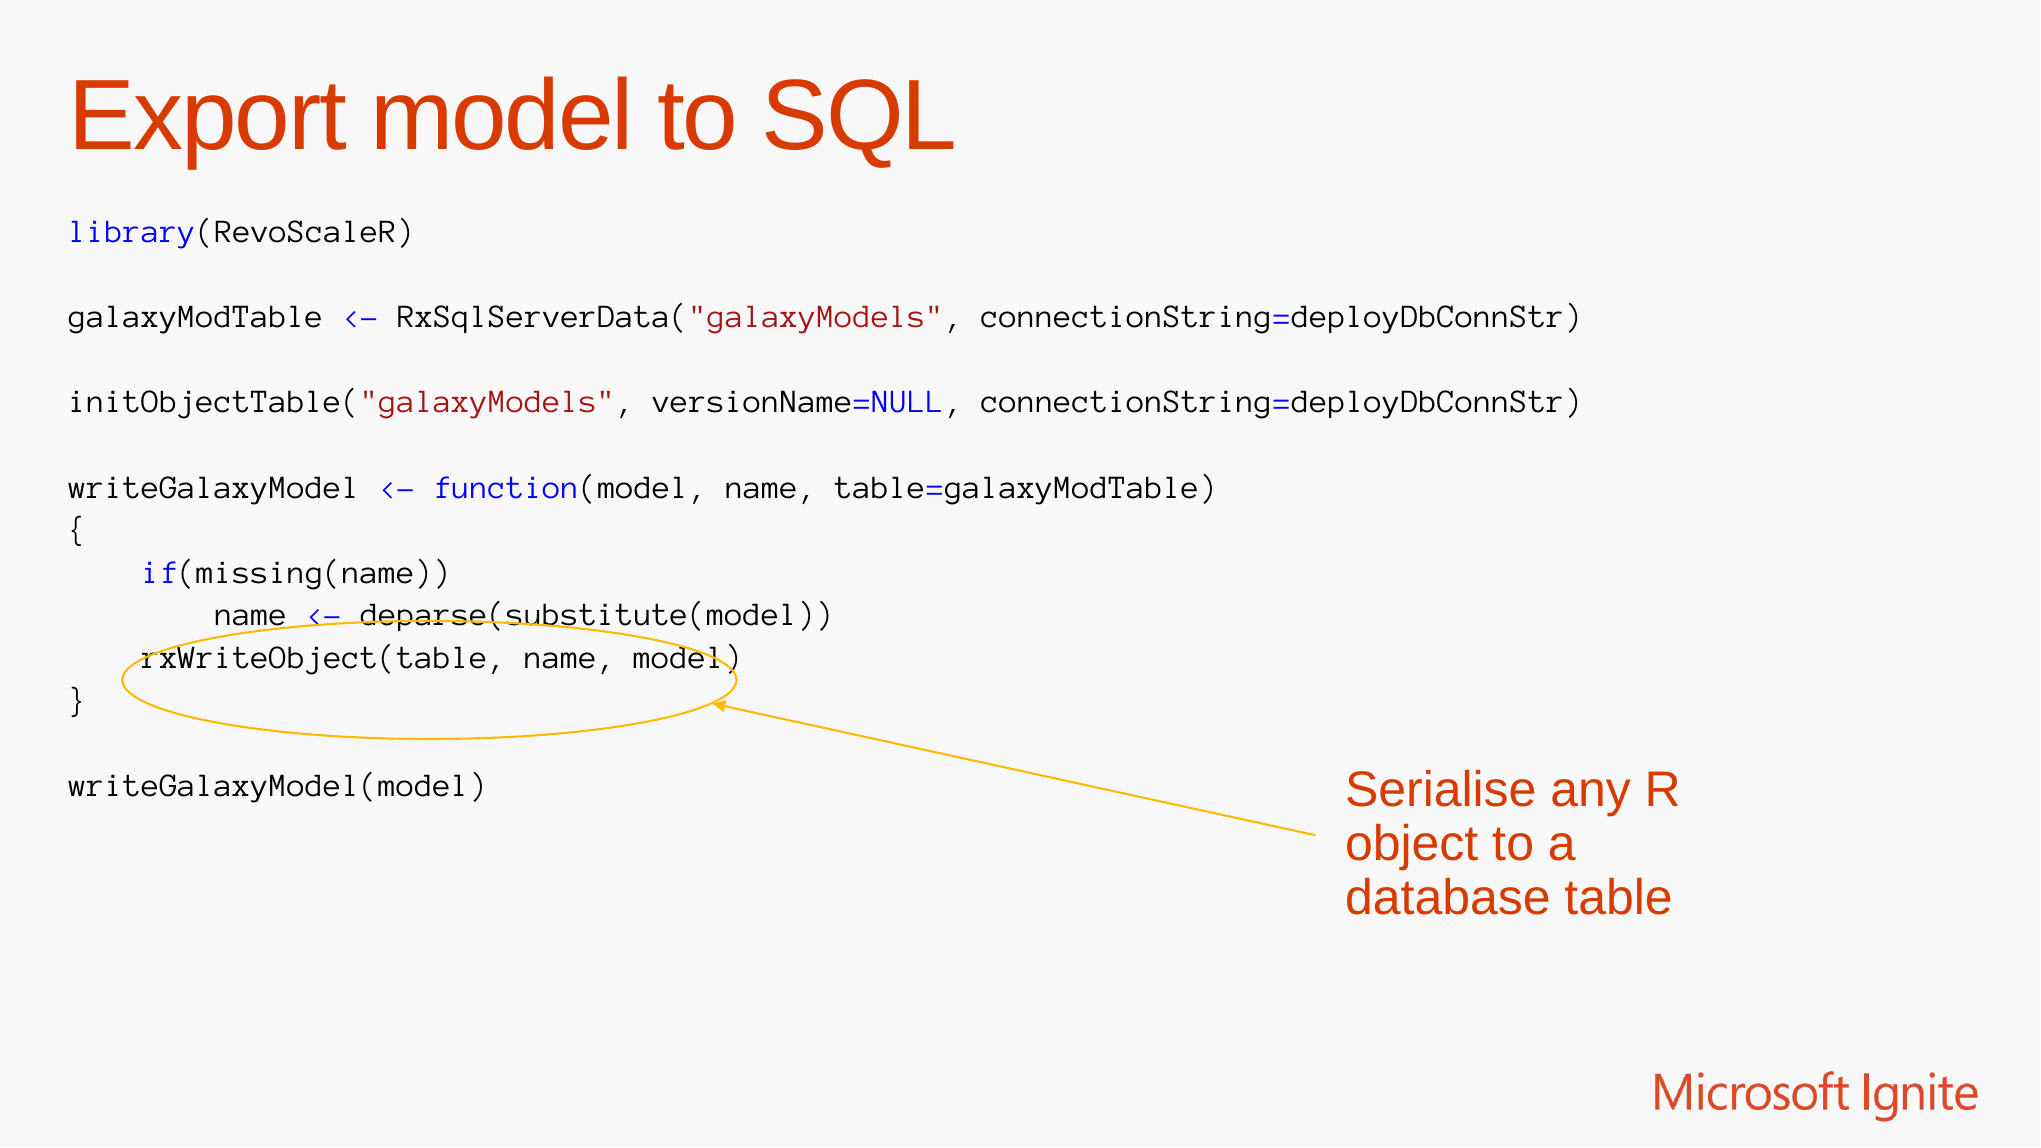

# Export model to SQL
library(RevoScaleR)

galaxyModTable <- RxSqlServerData("galaxyModels", connectionString=deployDbConnStr)

initObjectTable("galaxyModels", versionName=NULL, connectionString=deployDbConnStr)

writeGalaxyModel <- function(model, name, table=galaxyModTable)
{
    if(missing(name))
        name <- deparse(substitute(model))
    rxWriteObject(table, name, model)
}

writeGalaxyModel(model)

Serialise any R object to a database table